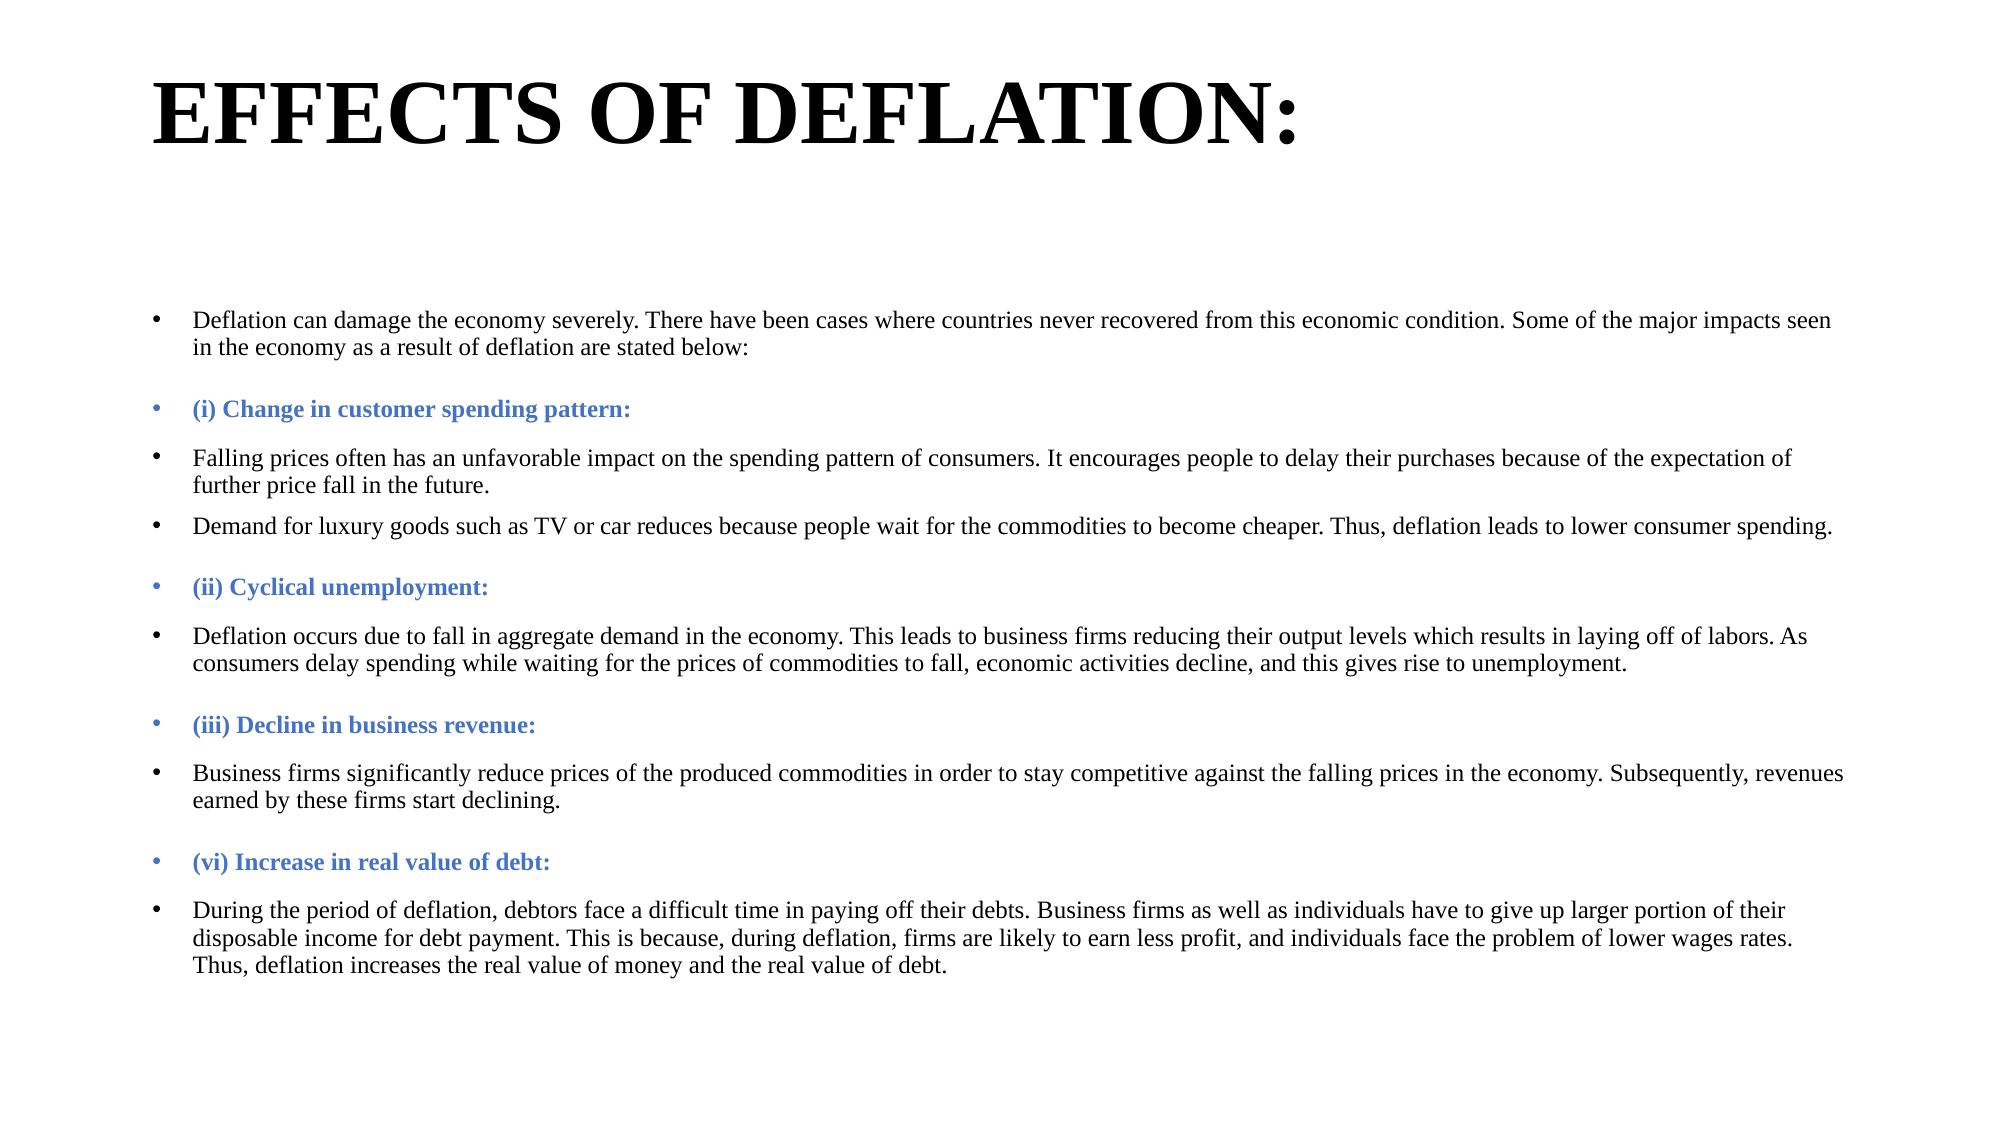

# EFFECTS OF DEFLATION:
Deflation can damage the economy severely. There have been cases where countries never recovered from this economic condition. Some of the major impacts seen in the economy as a result of deflation are stated below:
(i) Change in customer spending pattern:
Falling prices often has an unfavorable impact on the spending pattern of consumers. It encourages people to delay their purchases because of the expectation of further price fall in the future.
Demand for luxury goods such as TV or car reduces because people wait for the commodities to become cheaper. Thus, deflation leads to lower consumer spending.
(ii) Cyclical unemployment:
Deflation occurs due to fall in aggregate demand in the economy. This leads to business firms reducing their output levels which results in laying off of labors. As consumers delay spending while waiting for the prices of commodities to fall, economic activities decline, and this gives rise to unemployment.
(iii) Decline in business revenue:
Business firms significantly reduce prices of the produced commodities in order to stay competitive against the falling prices in the economy. Subsequently, revenues earned by these firms start declining.
(vi) Increase in real value of debt:
During the period of deflation, debtors face a difficult time in paying off their debts. Business firms as well as individuals have to give up larger portion of their disposable income for debt payment. This is because, during deflation, firms are likely to earn less profit, and individuals face the problem of lower wages rates. Thus, deflation increases the real value of money and the real value of debt.